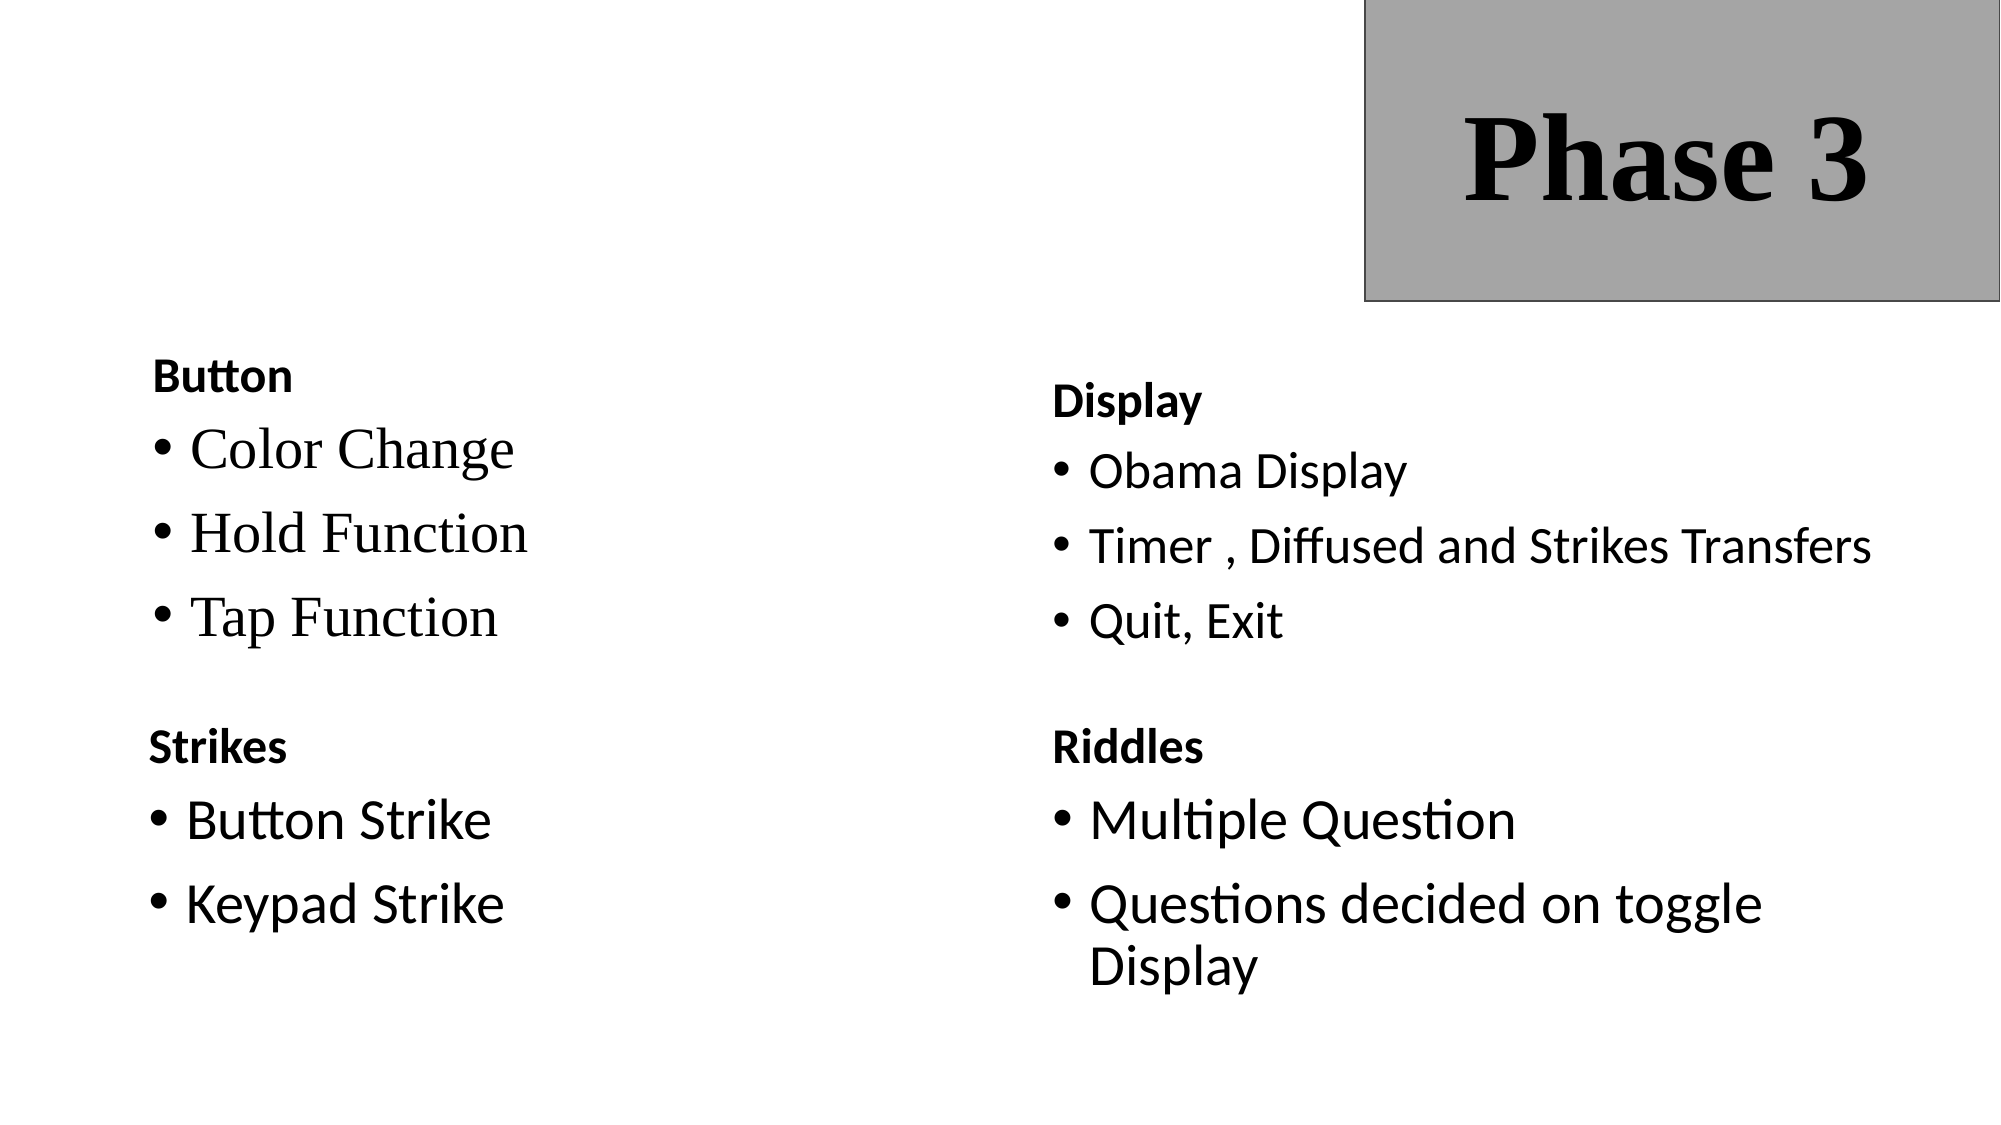

Phase 3
Button
Display
Color Change
Hold Function
Tap Function
Obama Display
Timer , Diffused and Strikes Transfers
Quit, Exit
Strikes
Riddles
Button Strike
Keypad Strike
Multiple Question
Questions decided on toggle Display